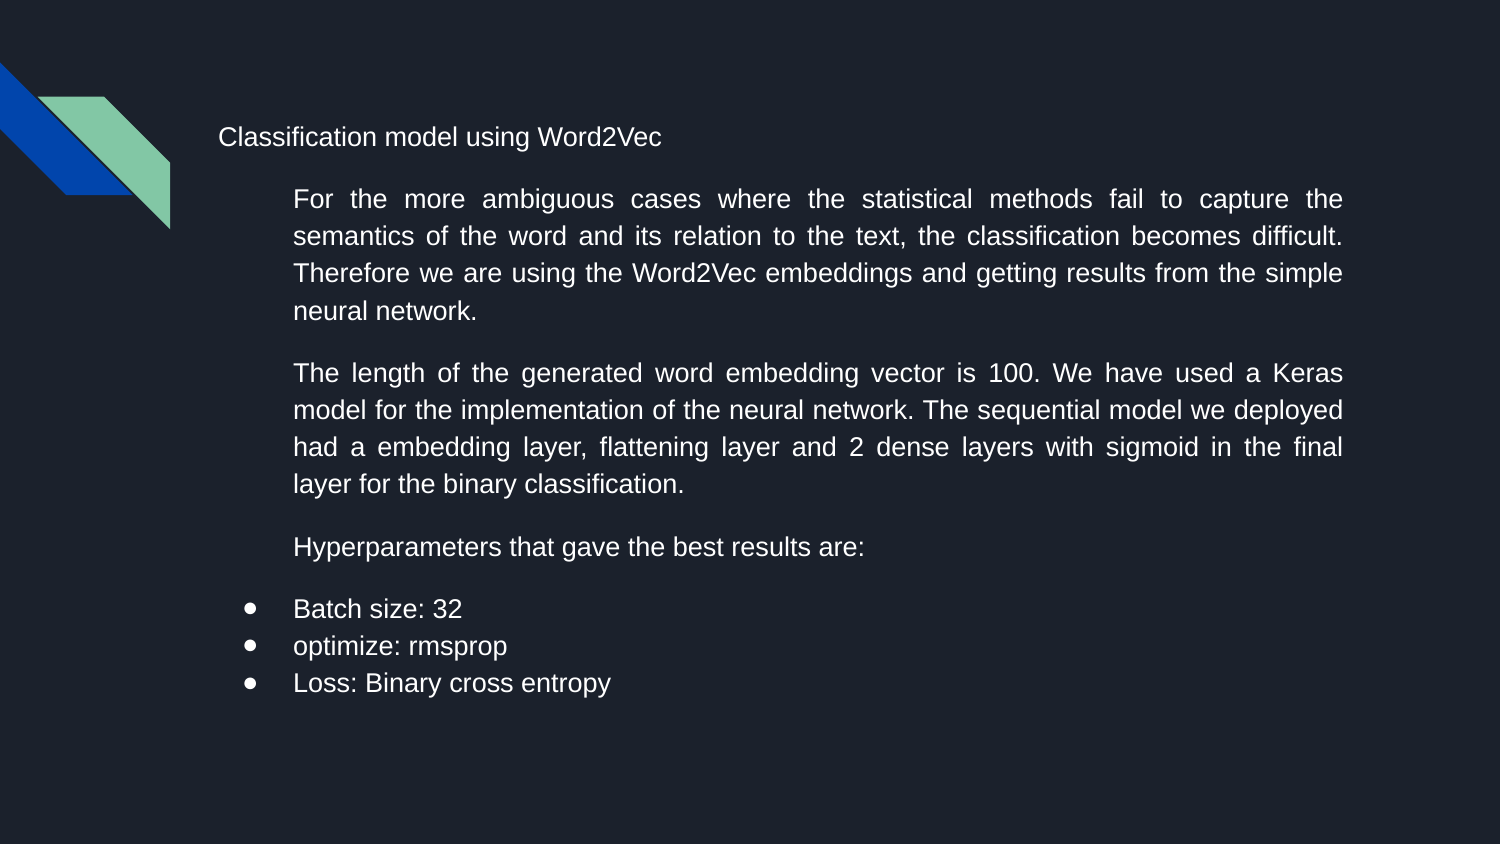

Classification model using Word2Vec
For the more ambiguous cases where the statistical methods fail to capture the semantics of the word and its relation to the text, the classification becomes difficult. Therefore we are using the Word2Vec embeddings and getting results from the simple neural network.
The length of the generated word embedding vector is 100. We have used a Keras model for the implementation of the neural network. The sequential model we deployed had a embedding layer, flattening layer and 2 dense layers with sigmoid in the final layer for the binary classification.
Hyperparameters that gave the best results are:
Batch size: 32
optimize: rmsprop
Loss: Binary cross entropy